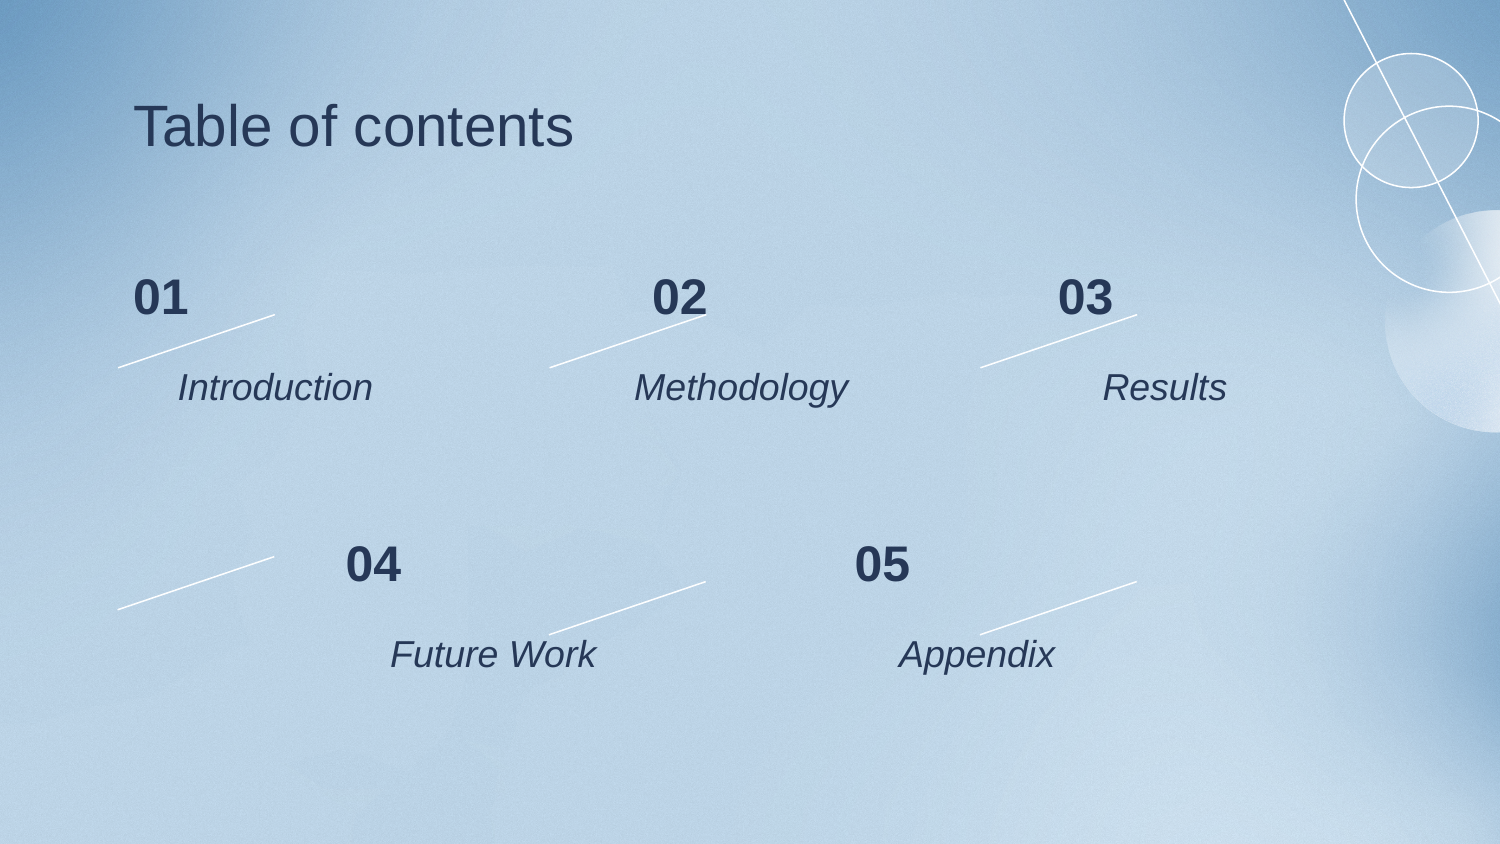

# Table of contents
01
02
03
Introduction
Methodology
Results
04
05
Future Work
Appendix